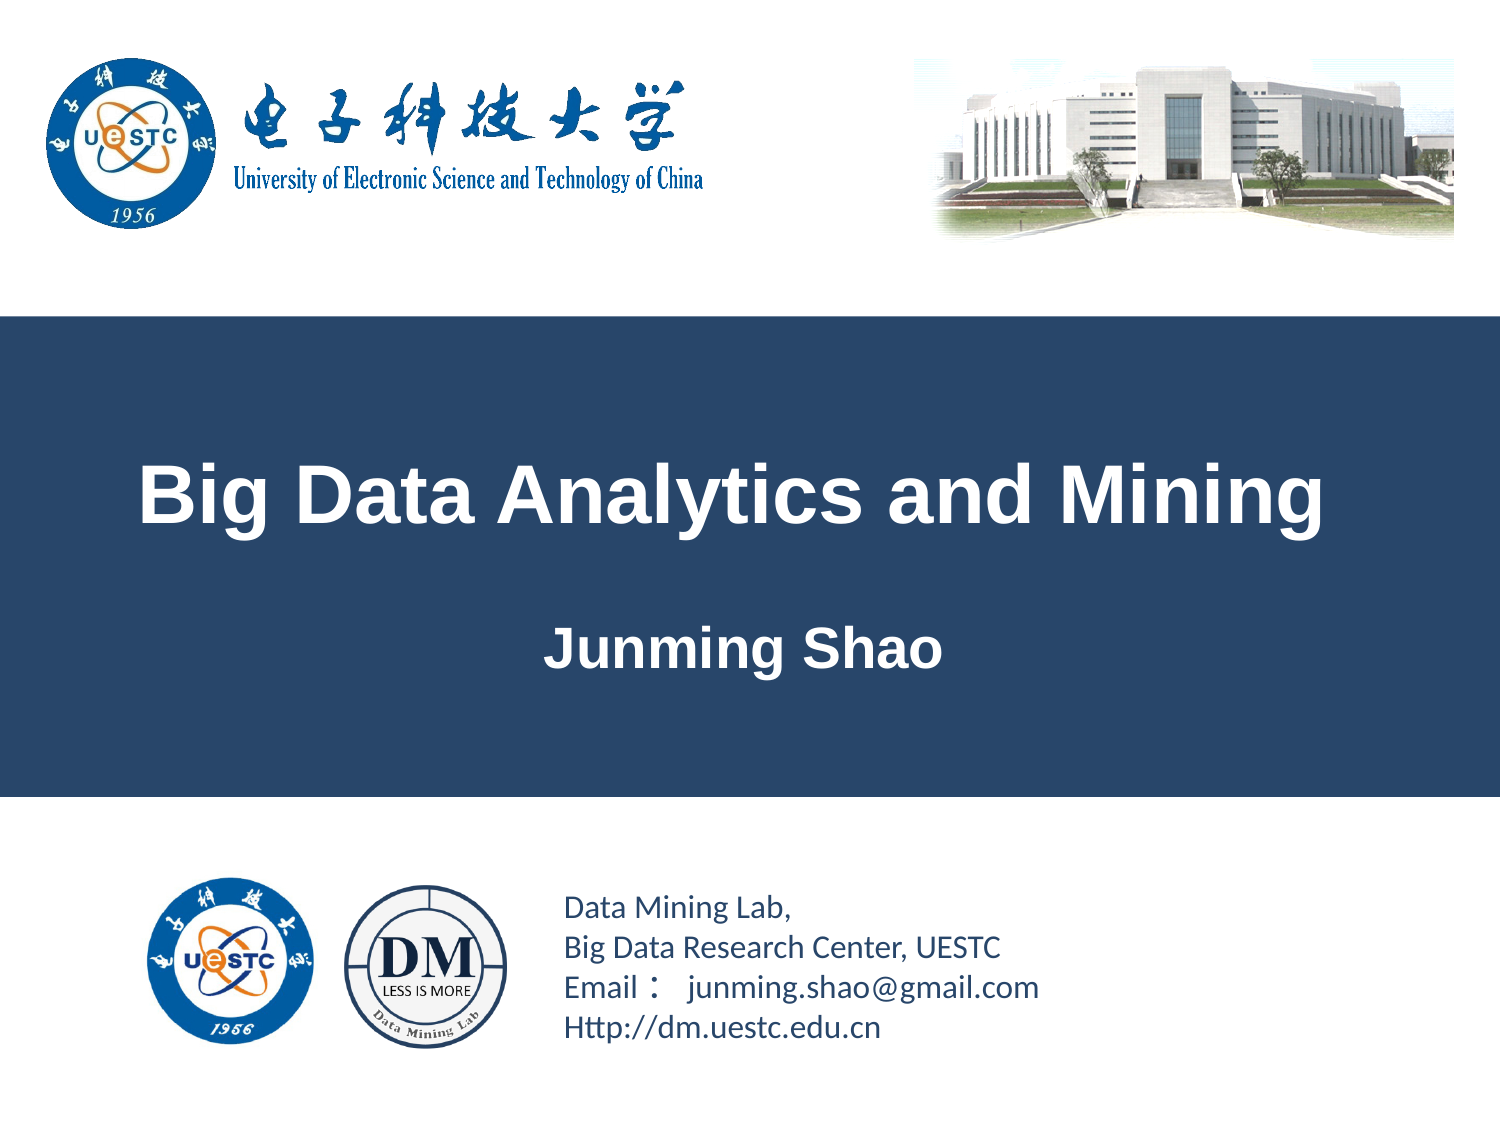

Big Data Analytics and Mining

Junming Shao